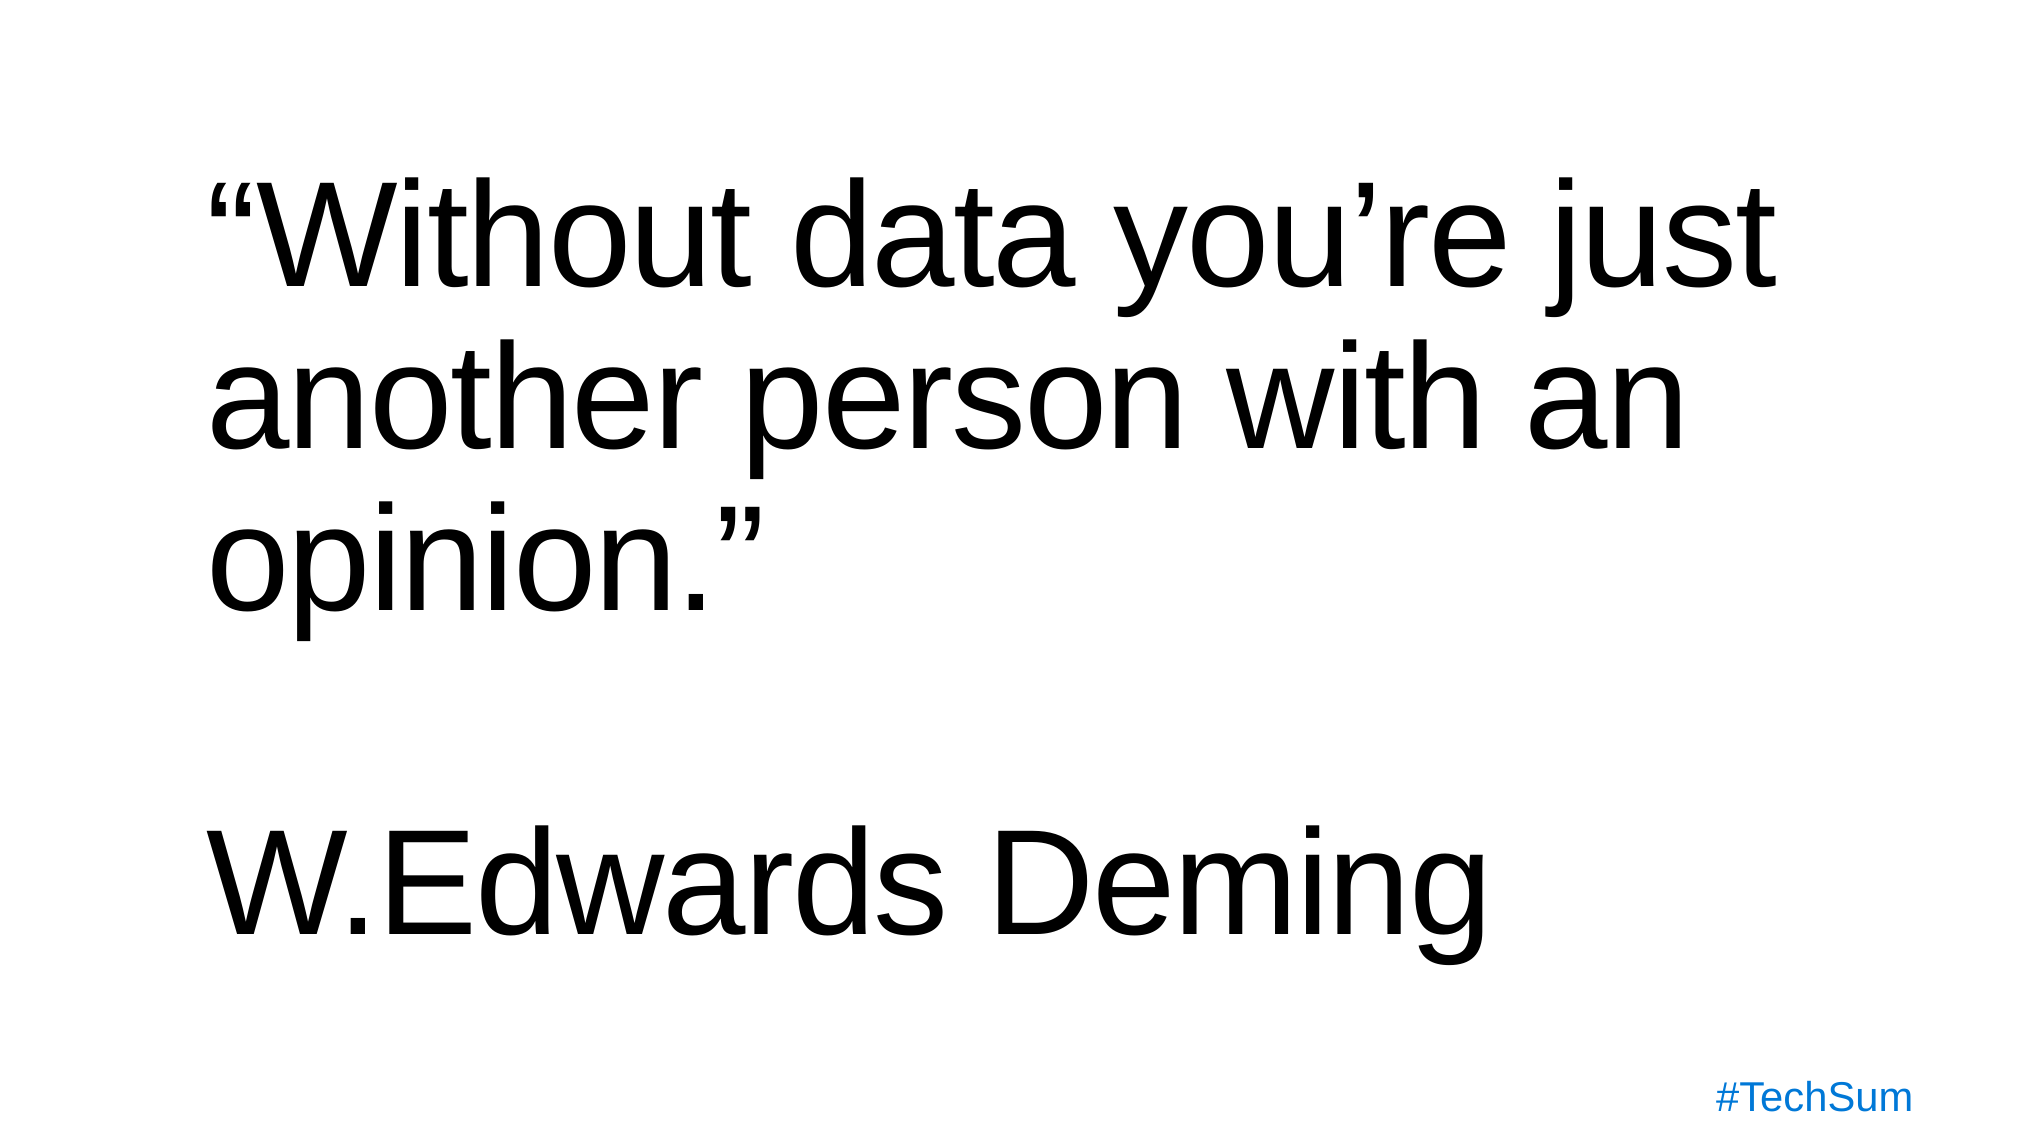

# “Without data you’re just another person with an opinion.” W.Edwards Deming